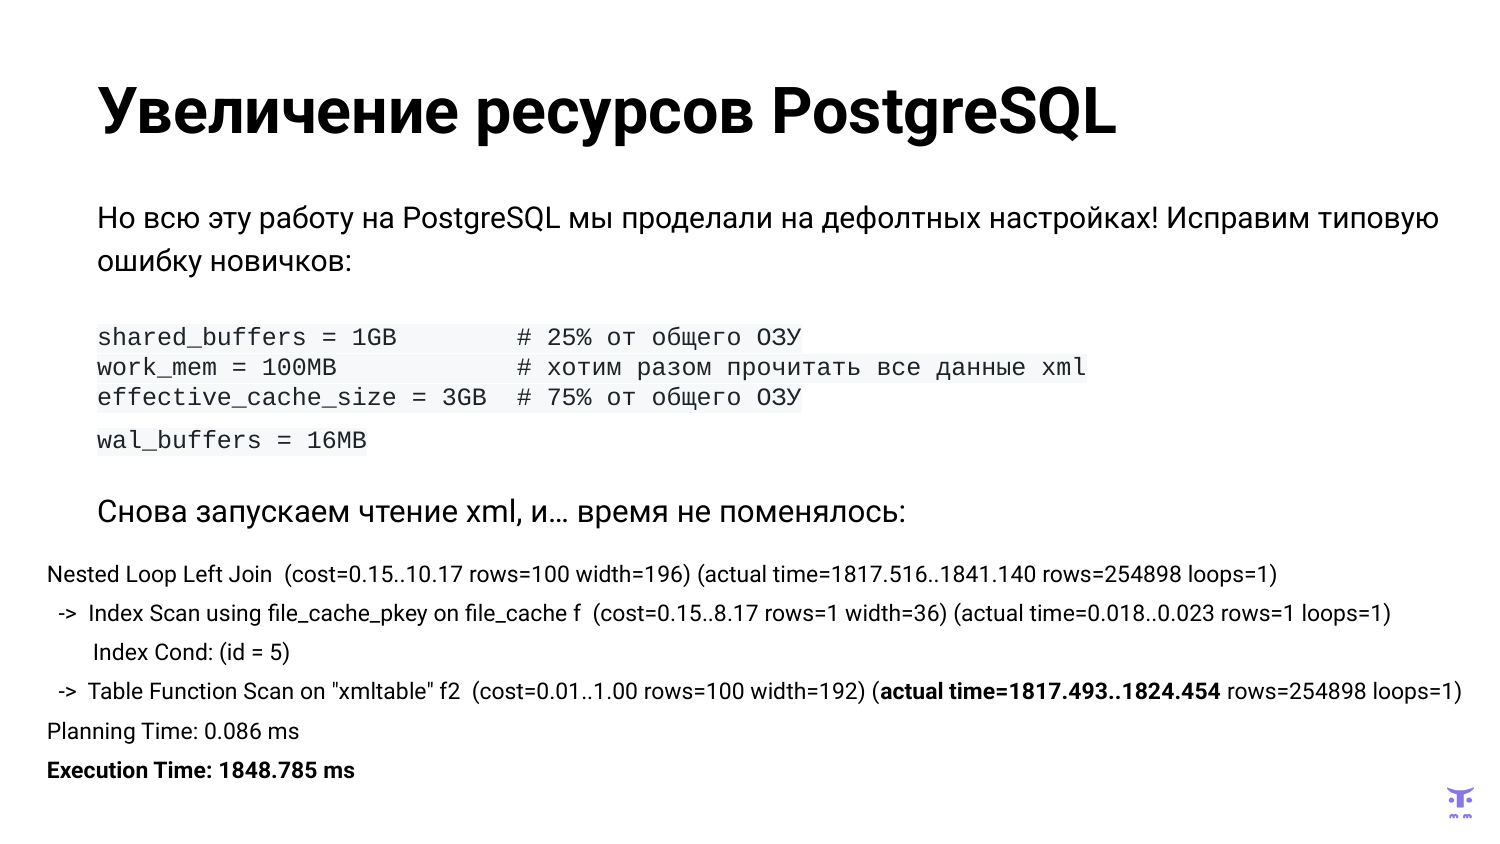

# Увеличение ресурсов PostgreSQL
Но всю эту работу на PostgreSQL мы проделали на дефолтных настройках! Исправим типовую ошибку новичков:
shared_buffers = 1GB        # 25% от общего ОЗУ
work_mem = 100MB            # хотим разом прочитать все данные xml
effective_cache_size = 3GB  # 75% от общего ОЗУ
wal_buffers = 16MB
Снова запускаем чтение xml, и… время не поменялось:
Nested Loop Left Join  (cost=0.15..10.17 rows=100 width=196) (actual time=1817.516..1841.140 rows=254898 loops=1)
  ->  Index Scan using file_cache_pkey on file_cache f  (cost=0.15..8.17 rows=1 width=36) (actual time=0.018..0.023 rows=1 loops=1)
        Index Cond: (id = 5)
  ->  Table Function Scan on "xmltable" f2  (cost=0.01..1.00 rows=100 width=192) (actual time=1817.493..1824.454 rows=254898 loops=1)
Planning Time: 0.086 ms
Execution Time: 1848.785 ms